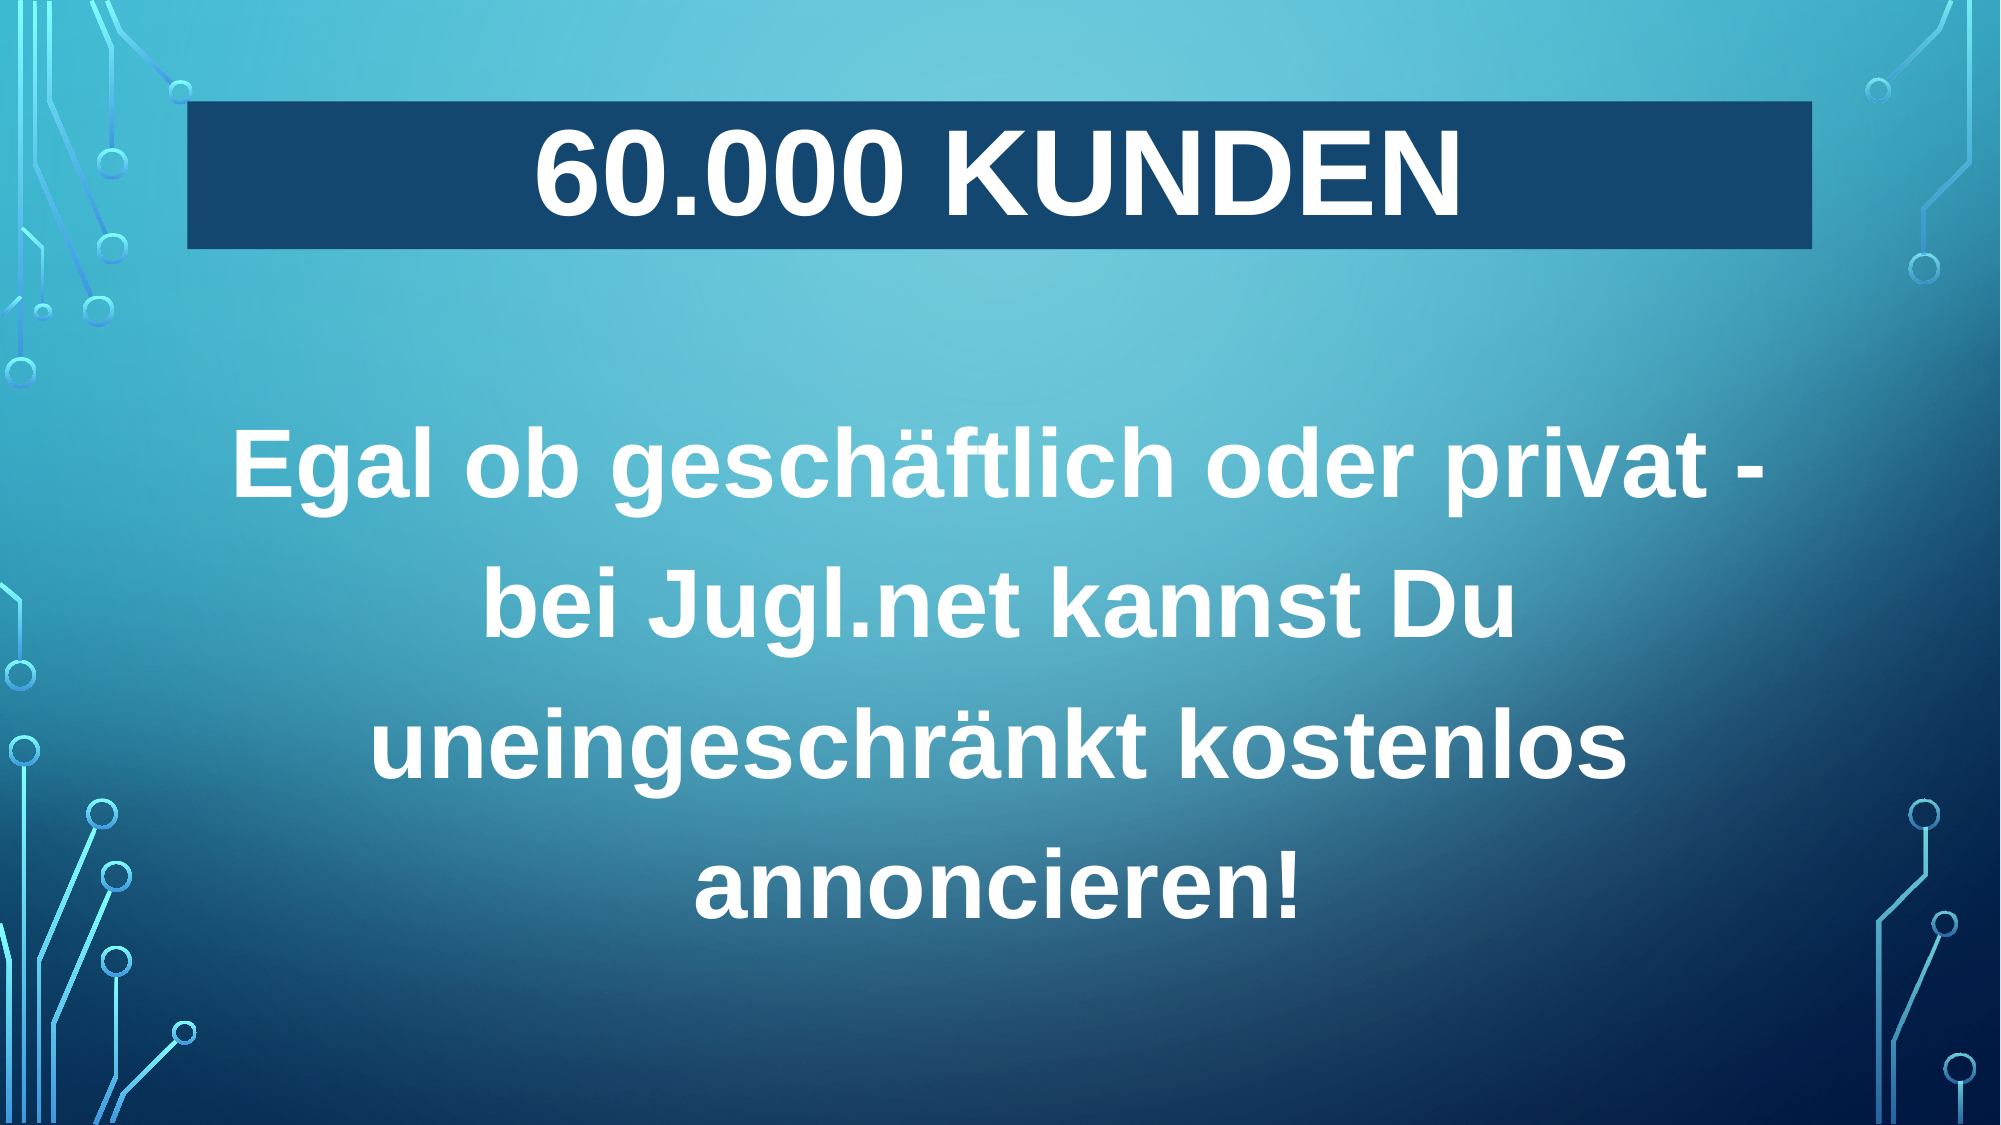

# 60.000 Kunden
Egal ob geschäftlich oder privat - bei Jugl.net kannst Du uneingeschränkt kostenlos annoncieren!